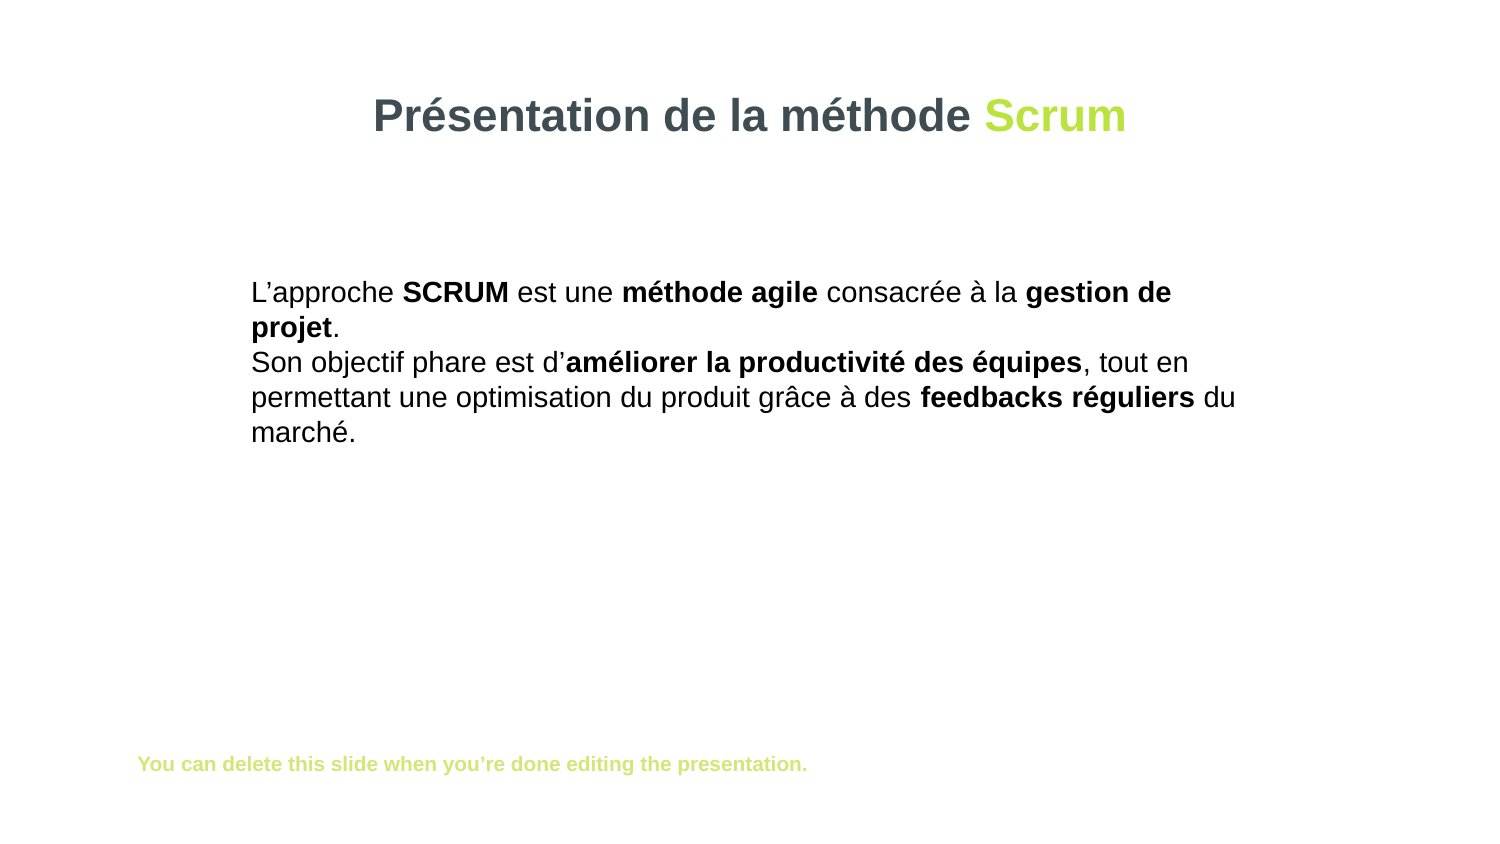

# Présentation de la méthode Scrum

L’approche SCRUM est une méthode agile consacrée à la gestion de projet.
Son objectif phare est d’améliorer la productivité des équipes, tout en permettant une optimisation du produit grâce à des feedbacks réguliers du marché.
You can delete this slide when you’re done editing the presentation.